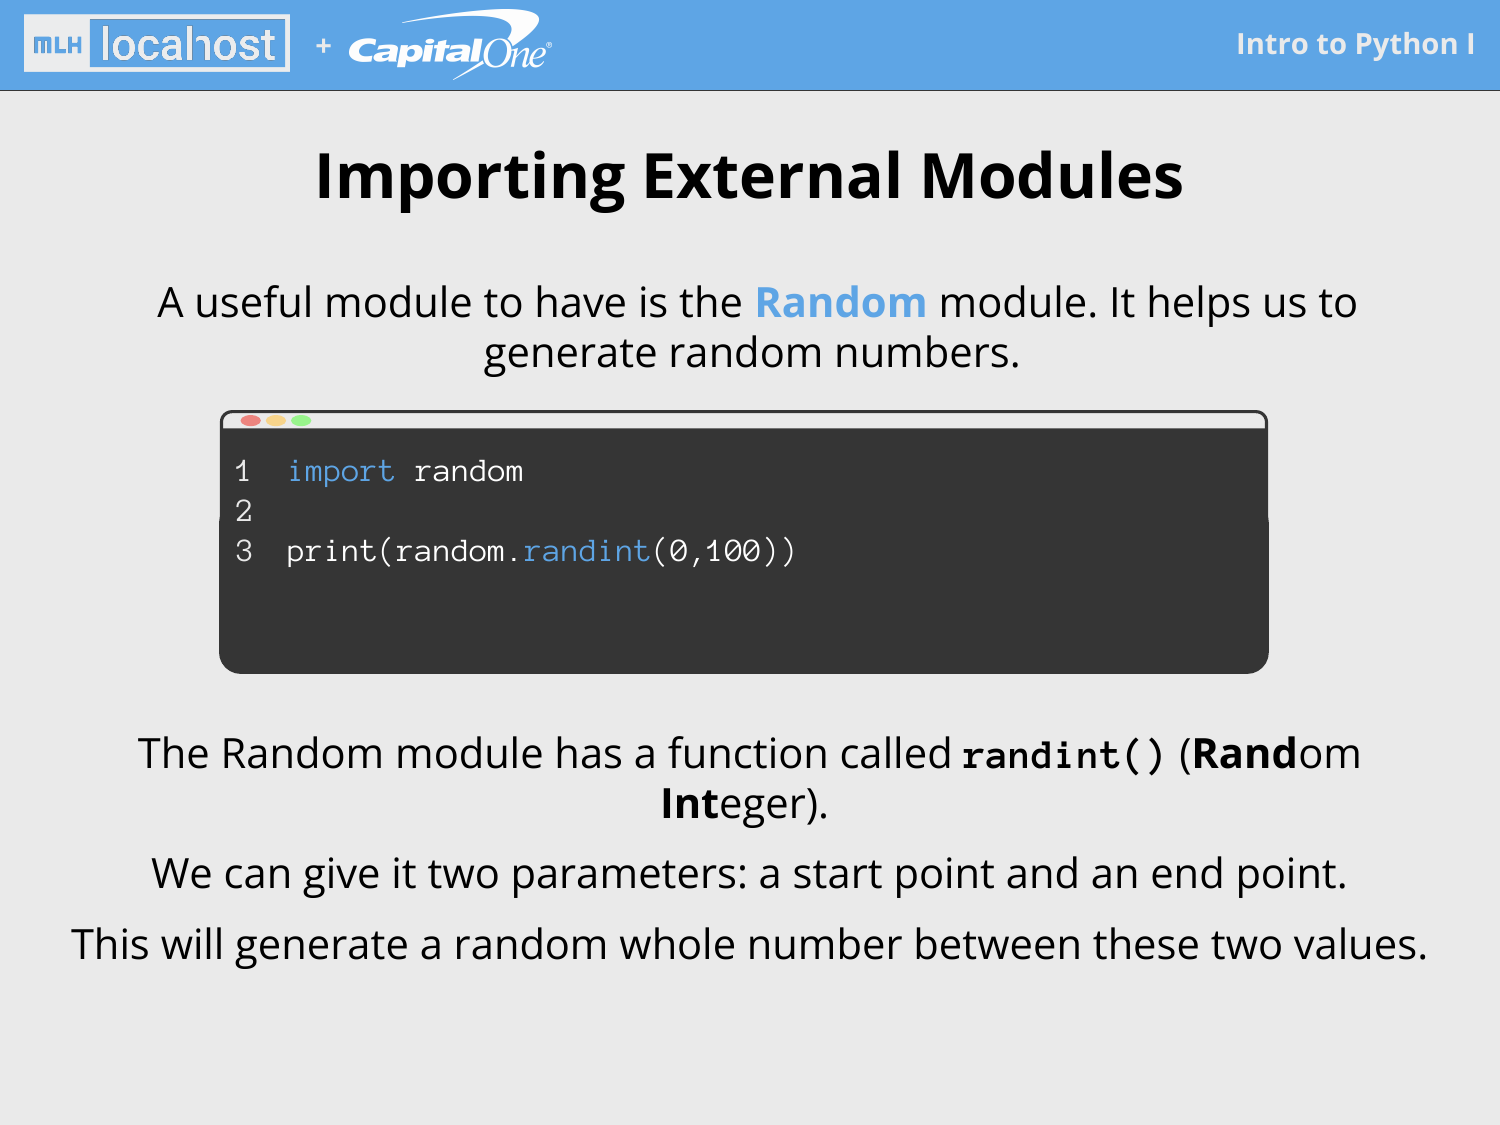

# Importing External Modules
A useful module to have is the Random module. It helps us to generate random numbers.

1
2
3

import random

print(random.randint(0,100))

The Random module has a function called randint() (Random Integer).
We can give it two parameters: a start point and an end point.
This will generate a random whole number between these two values.